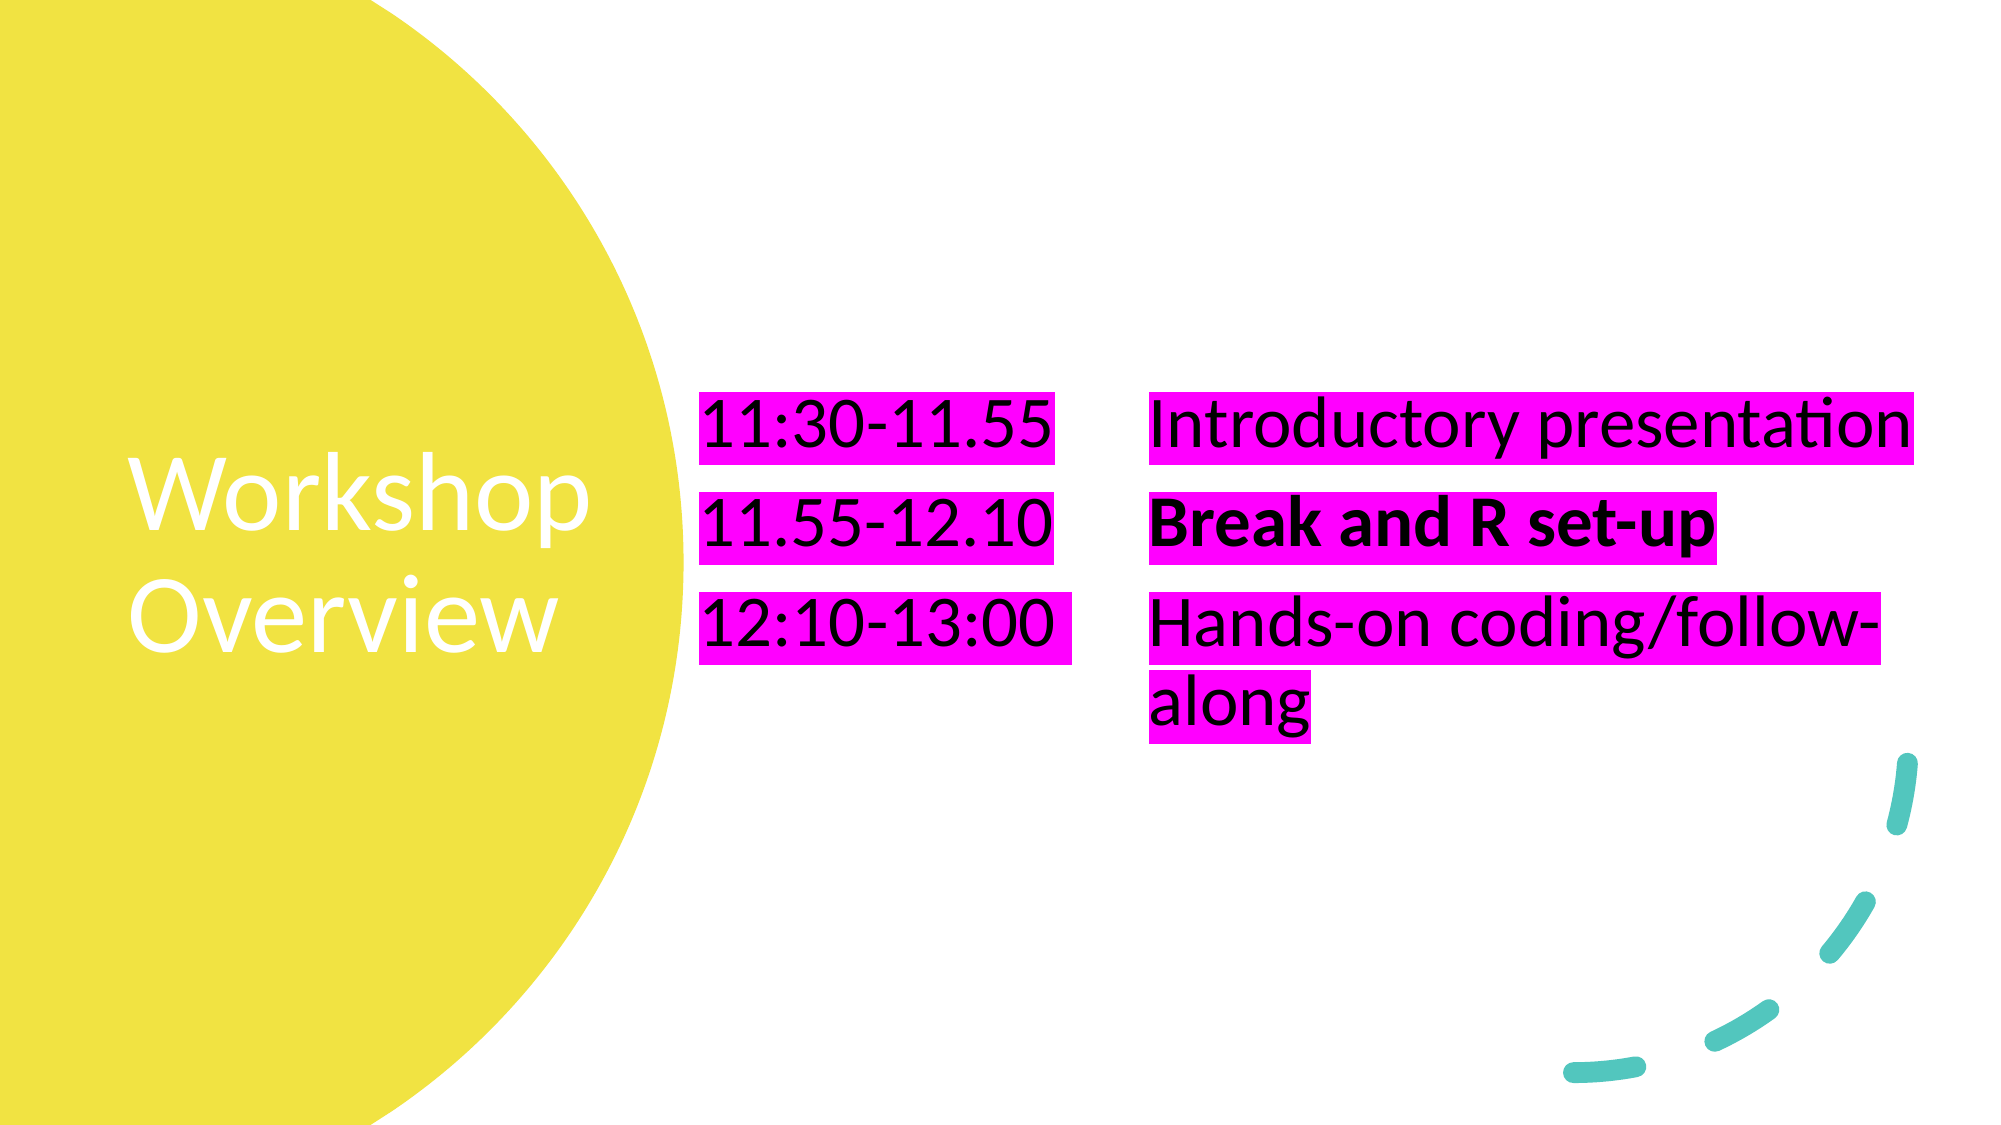

11:30-11.55	Introductory presentation
11.55-12.10	Break and R set-up
12:10-13:00 	Hands-on coding/follow-				along
# Workshop Overview